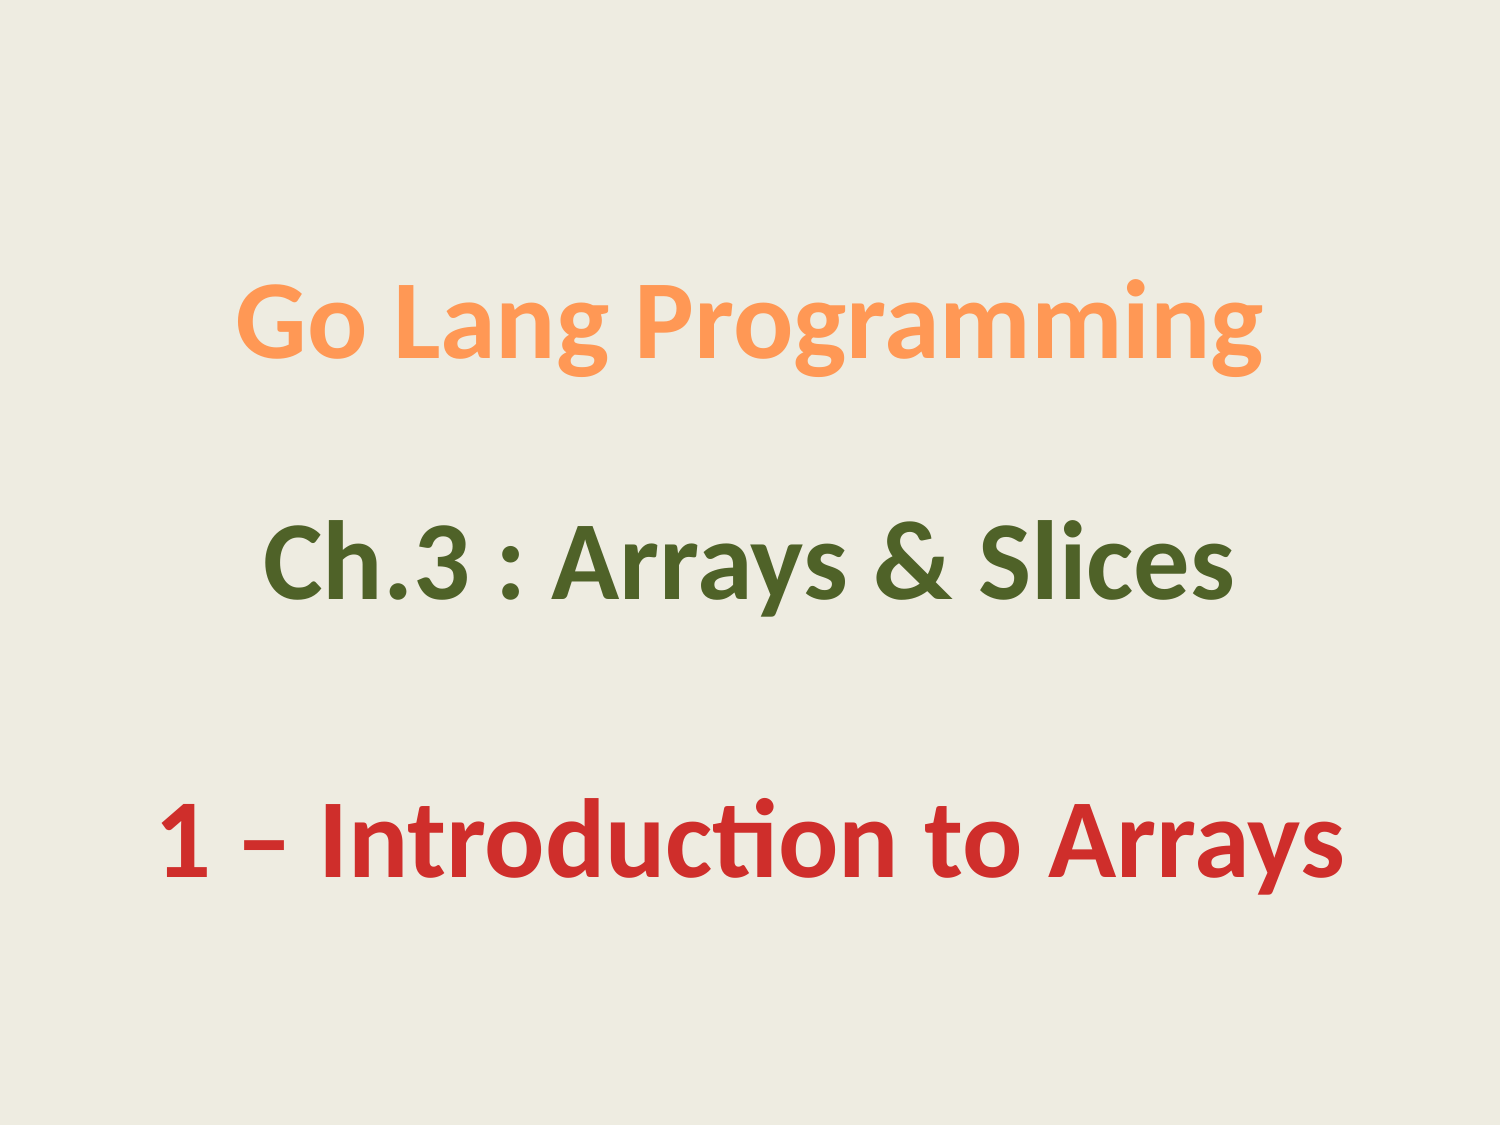

Go Lang Programming
Ch.3 : Arrays & Slices
1 – Introduction to Arrays